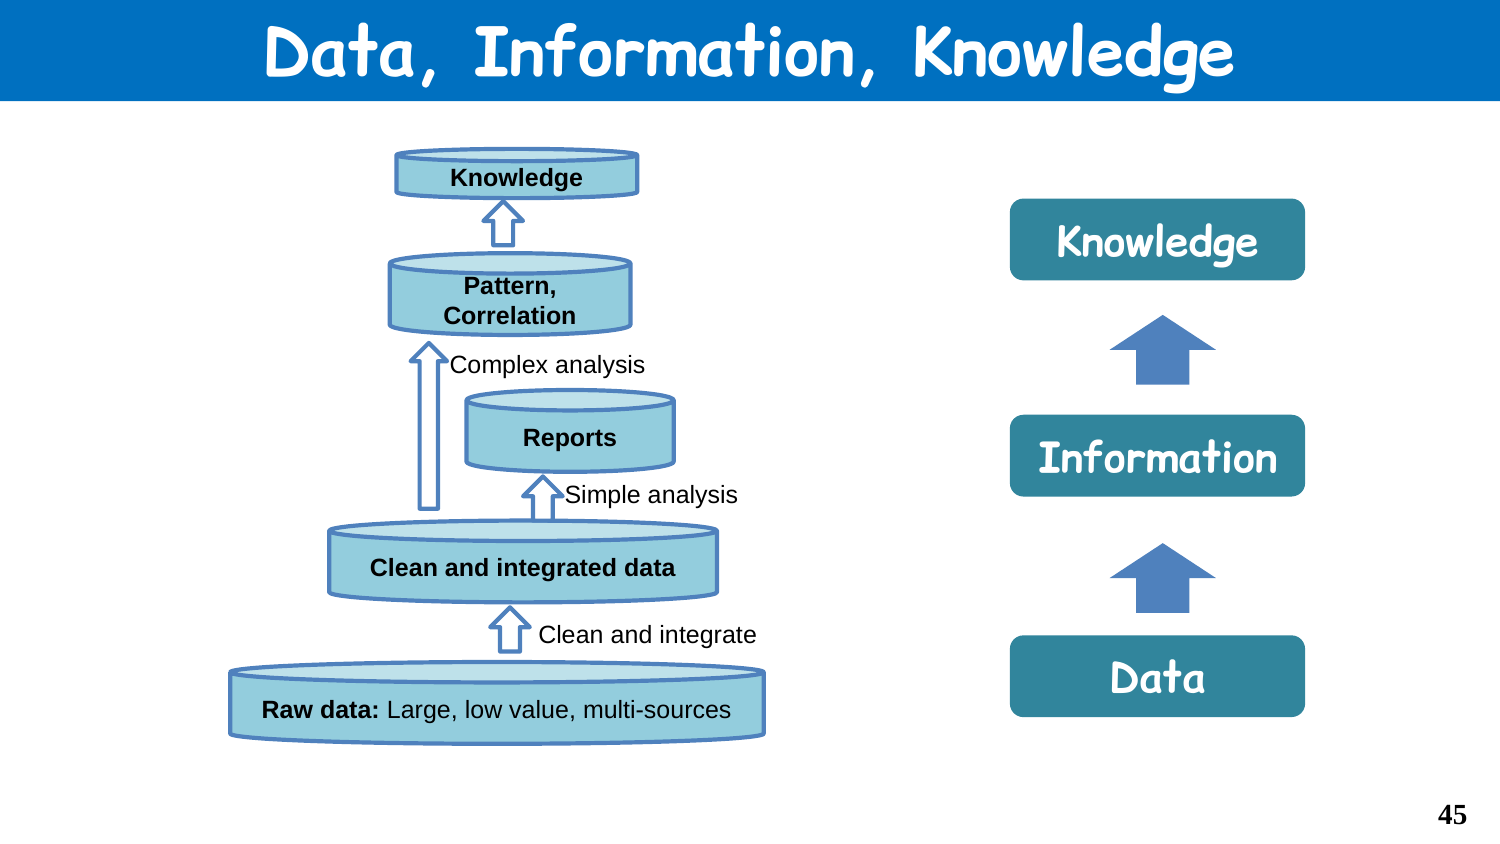

# Data, Information, Knowledge
Knowledge
Knowledge

Pattern, Correlation

Complex analysis

Reports
Information
Simple analysis

Clean and integrated data

Clean and integrate
Data
Raw data: Large, low value, multi-sources